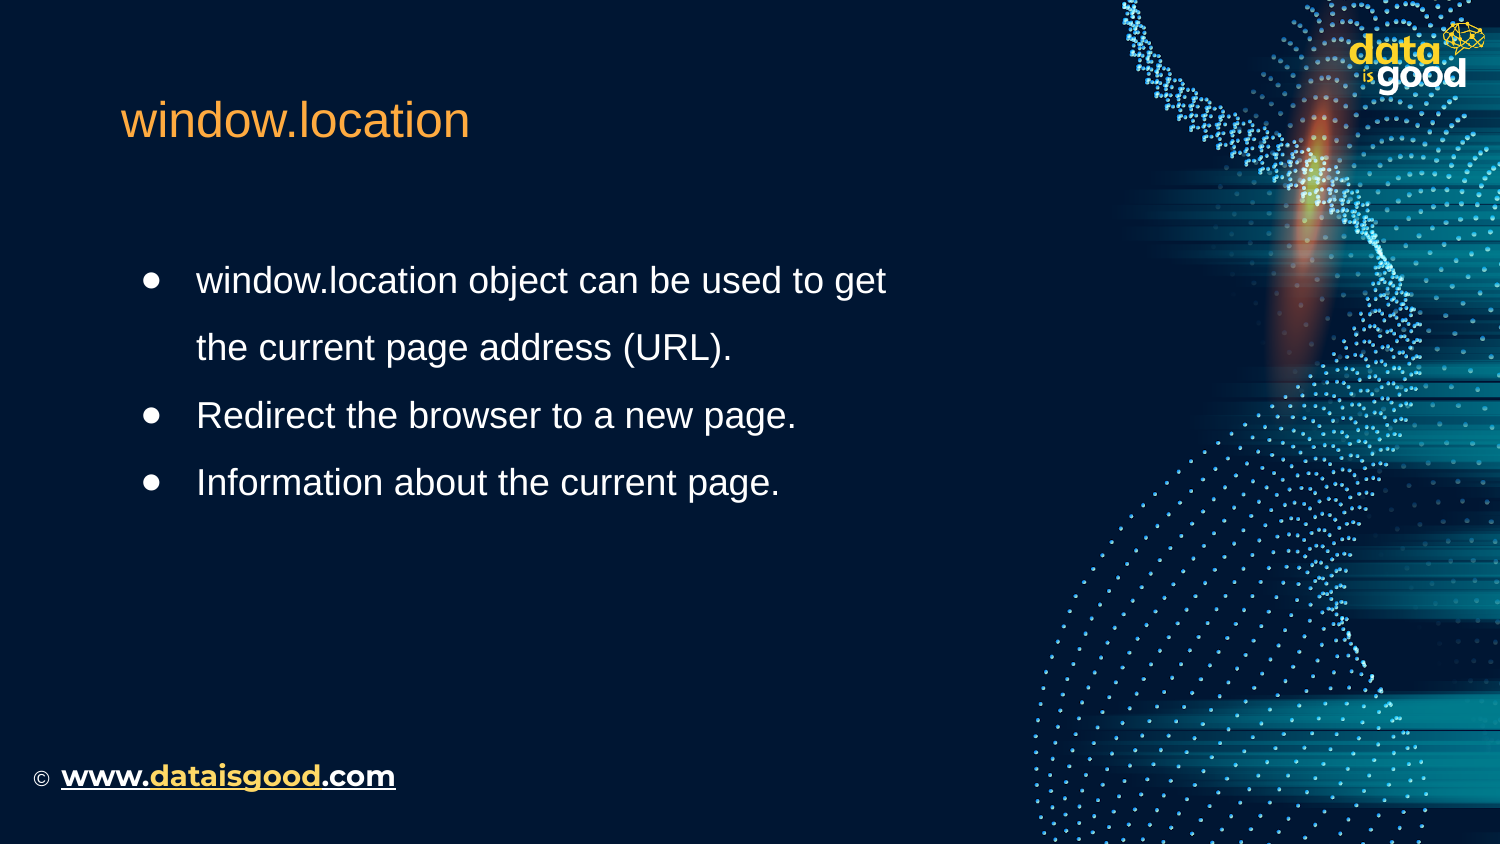

# window.location
window.location object can be used to get the current page address (URL).
Redirect the browser to a new page.
Information about the current page.